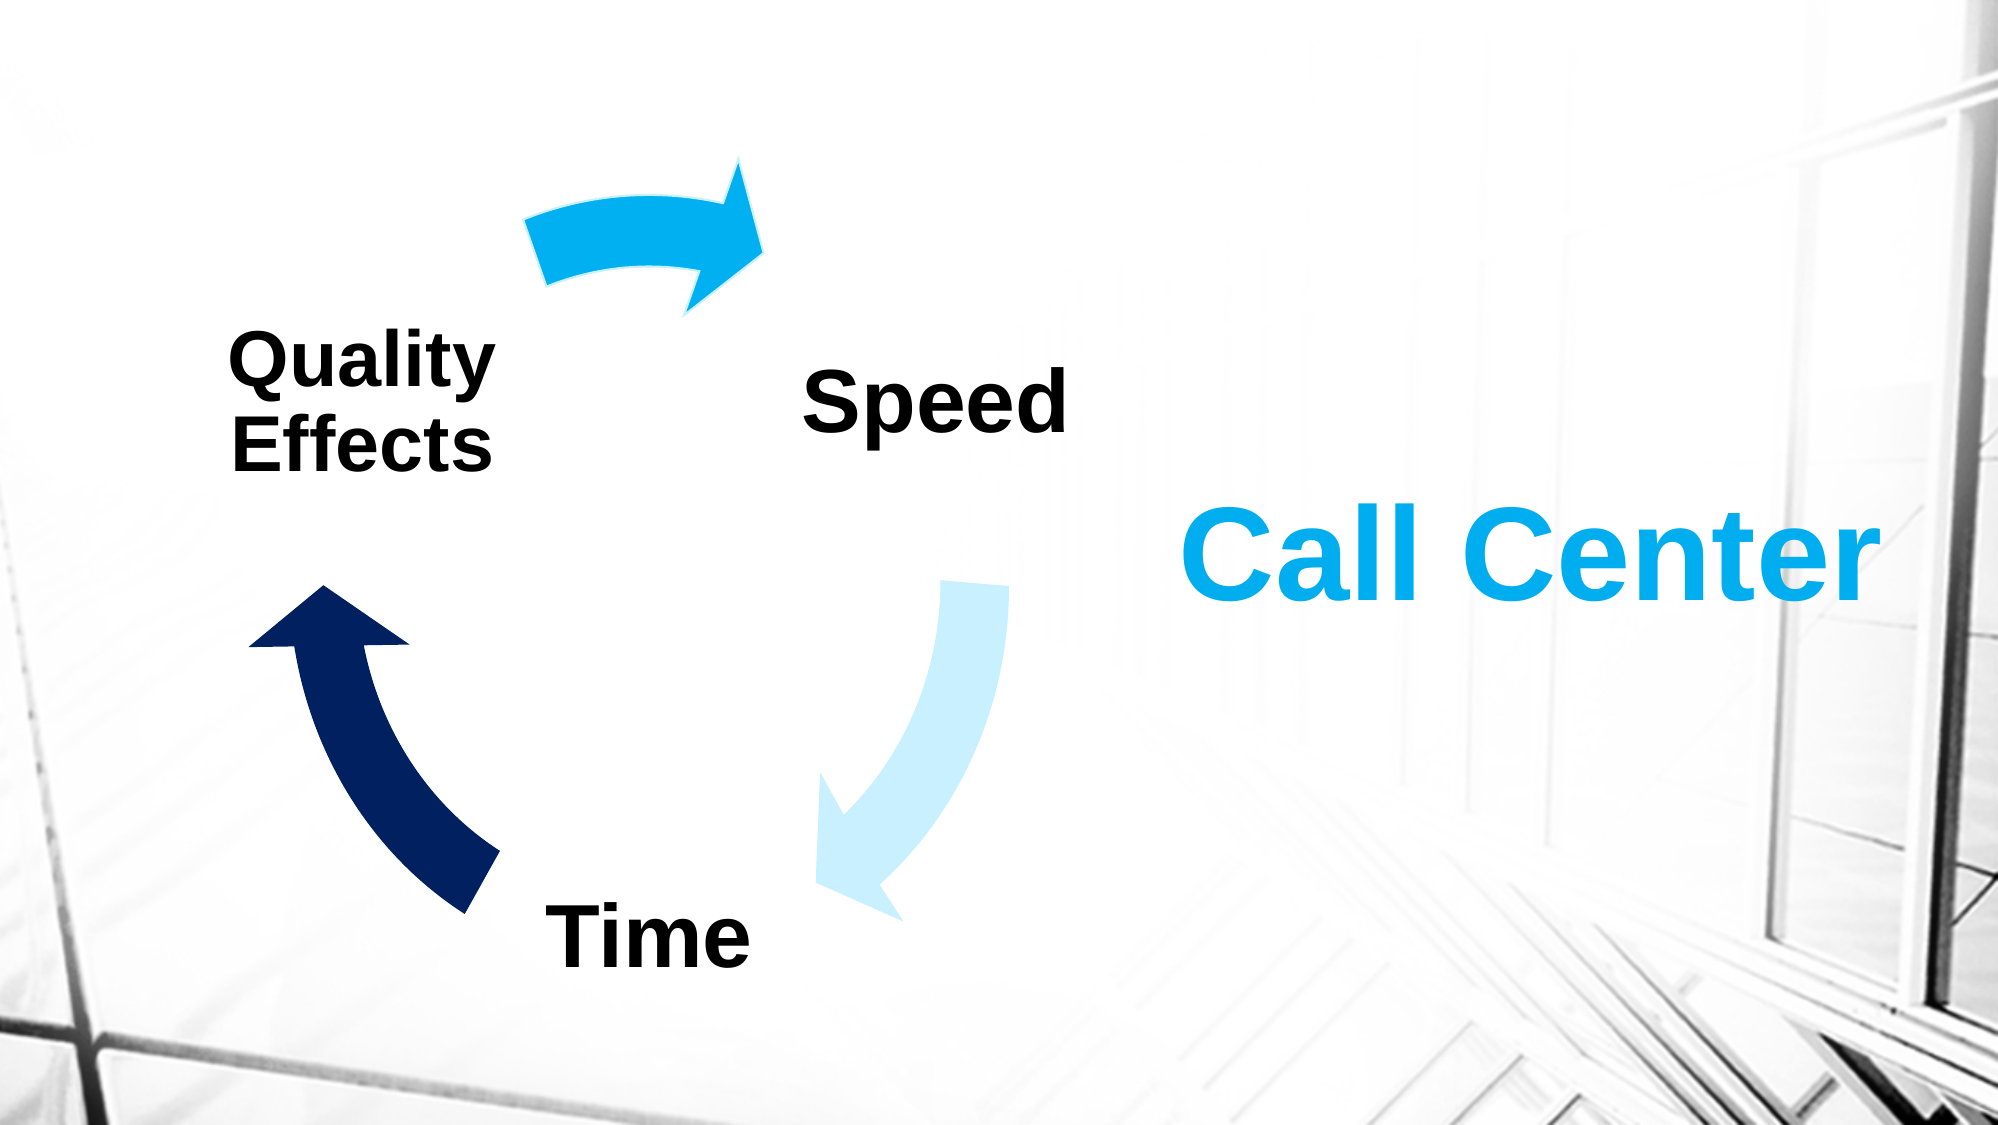

Quality Effects
Speed

Time

# Call Center